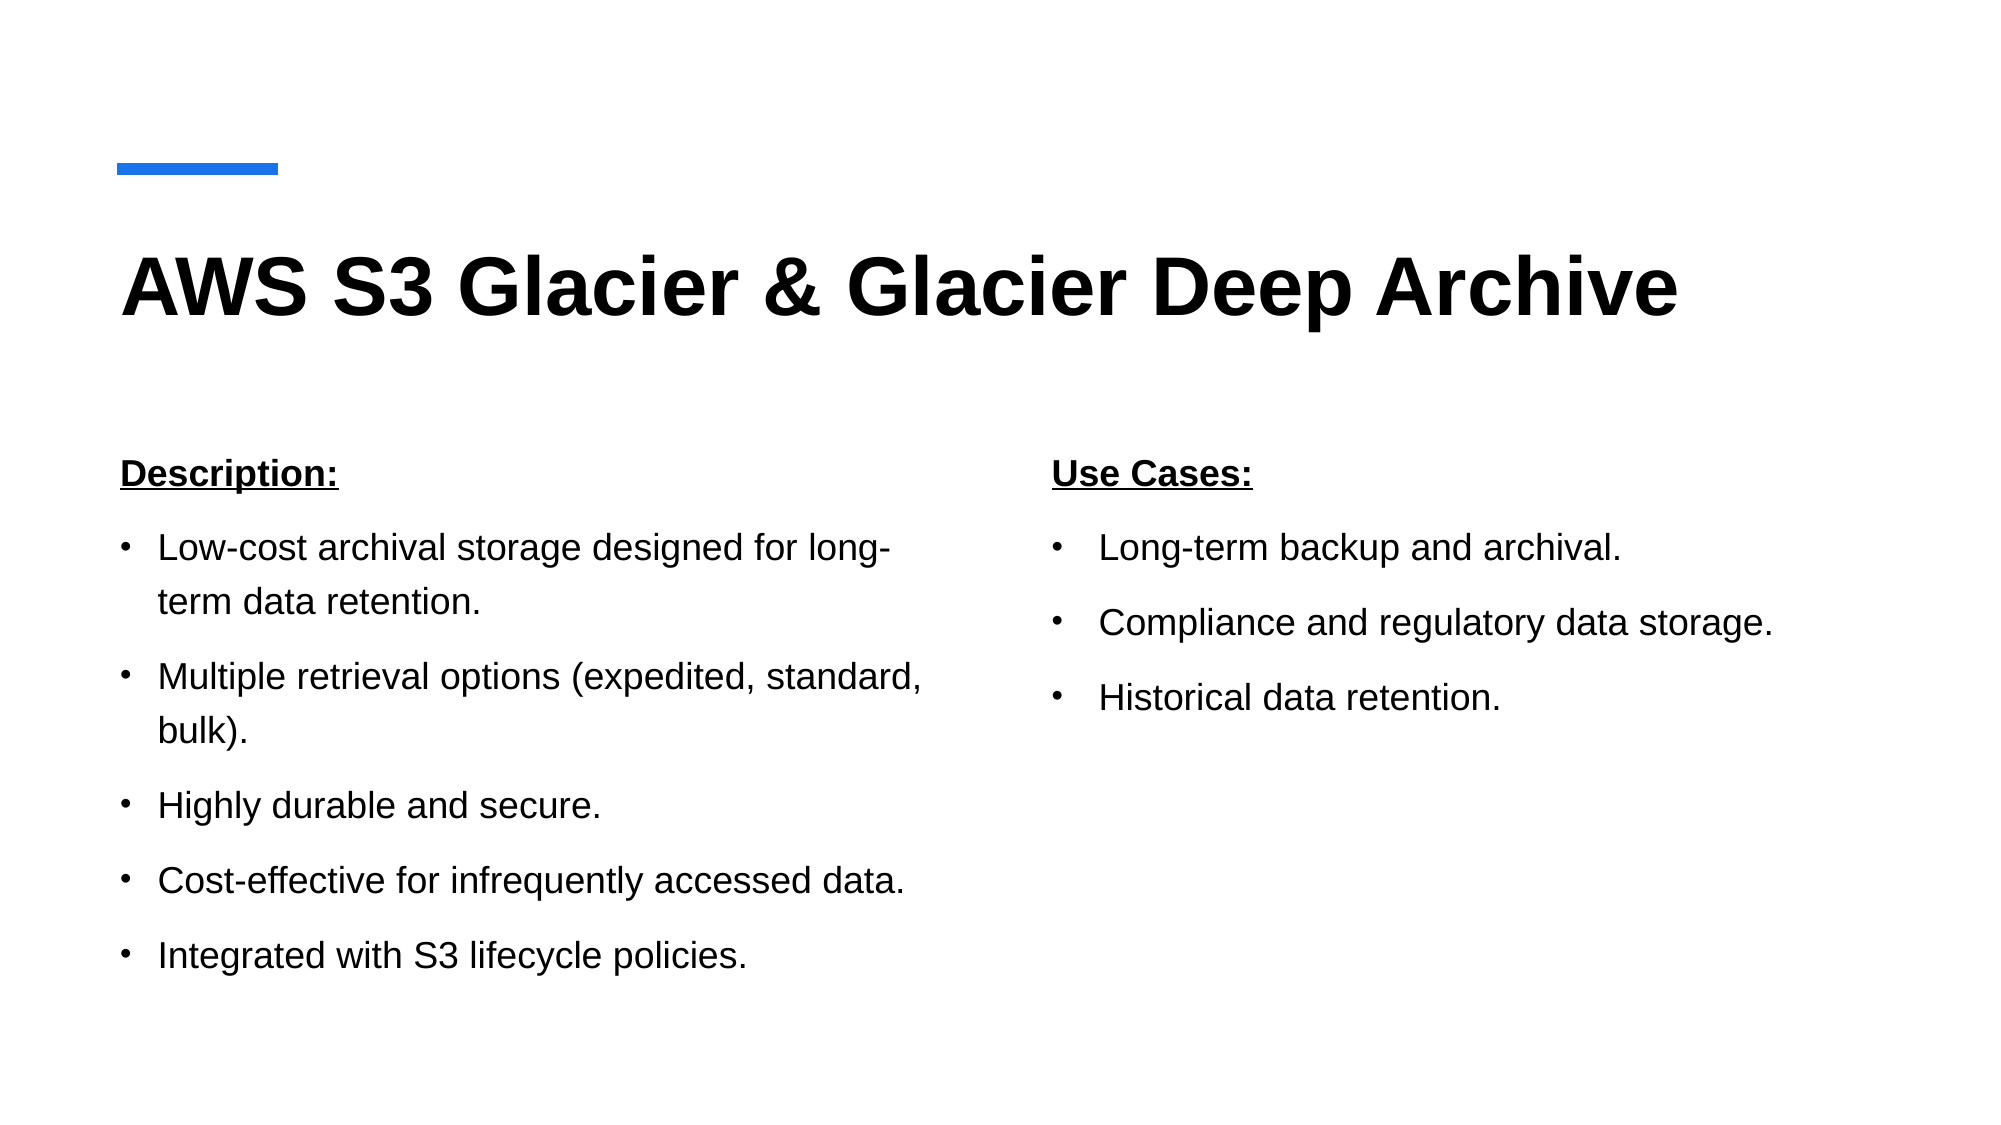

# AWS S3 Glacier & Glacier Deep Archive
Description:
Low-cost archival storage designed for long-term data retention.
Multiple retrieval options (expedited, standard, bulk).
Highly durable and secure.
Cost-effective for infrequently accessed data.
Integrated with S3 lifecycle policies.
Use Cases:
Long-term backup and archival.
Compliance and regulatory data storage.
Historical data retention.